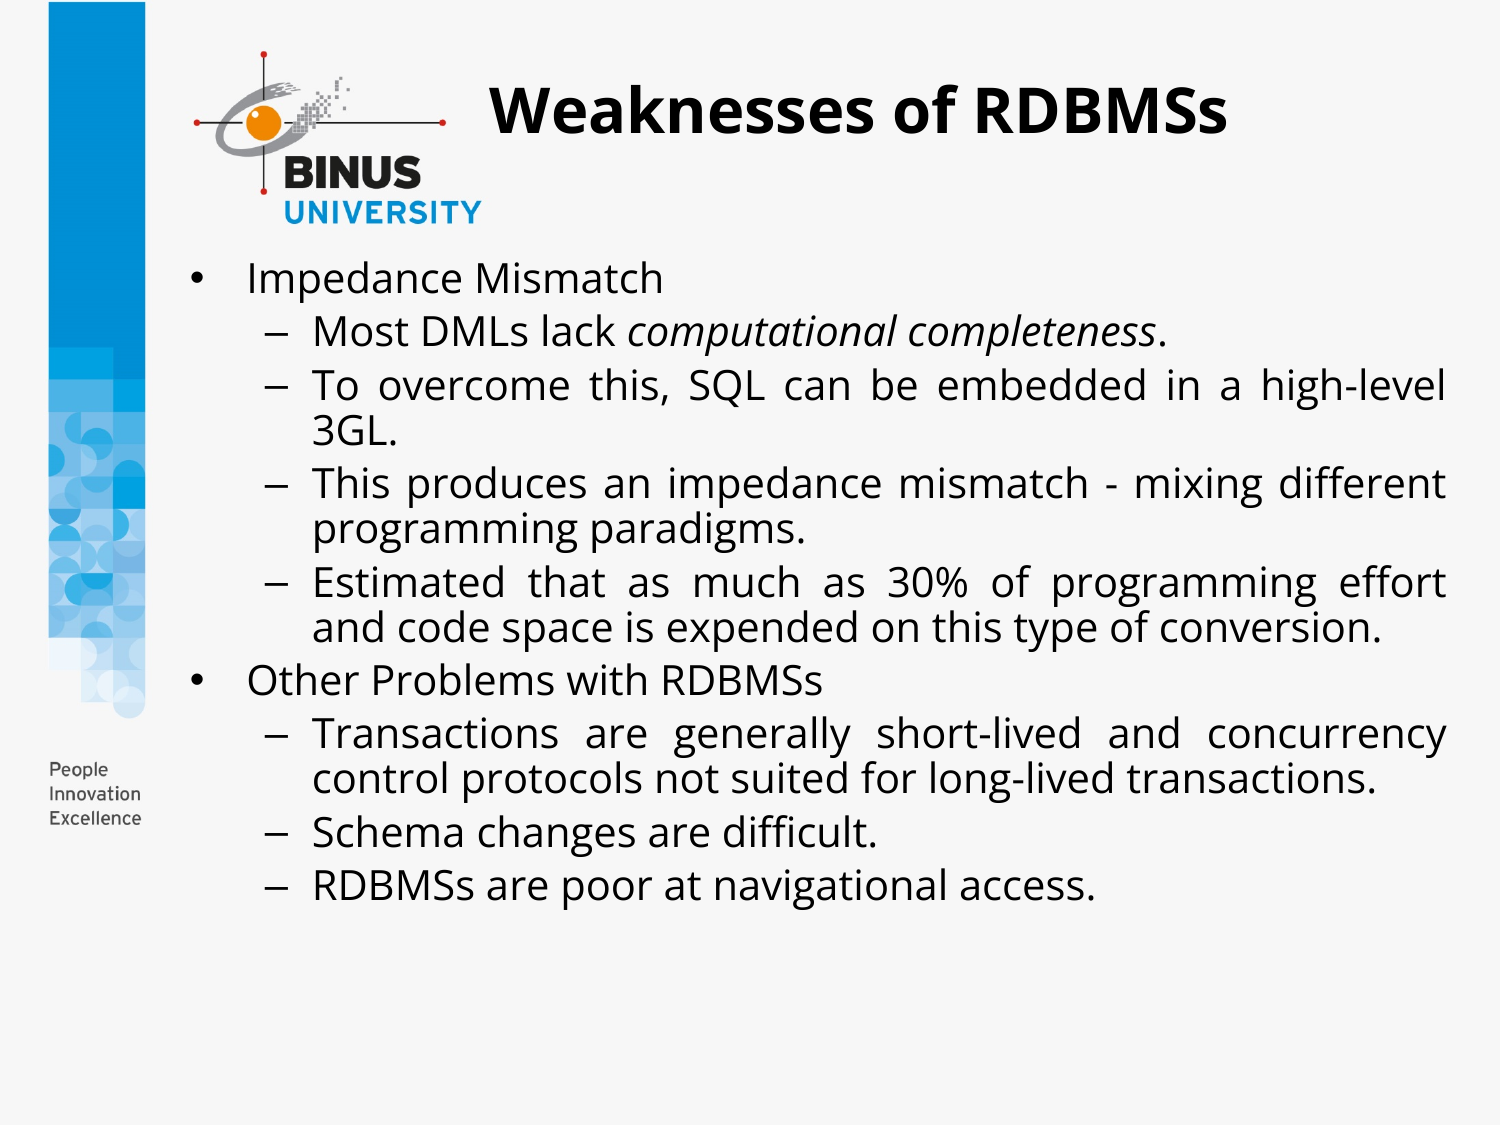

# Weaknesses of RDBMSs
Impedance Mismatch
Most DMLs lack computational completeness.
To overcome this, SQL can be embedded in a high-level 3GL.
This produces an impedance mismatch - mixing different programming paradigms.
Estimated that as much as 30% of programming effort and code space is expended on this type of conversion.
Other Problems with RDBMSs
Transactions are generally short-lived and concurrency control protocols not suited for long-lived transactions.
Schema changes are difficult.
RDBMSs are poor at navigational access.